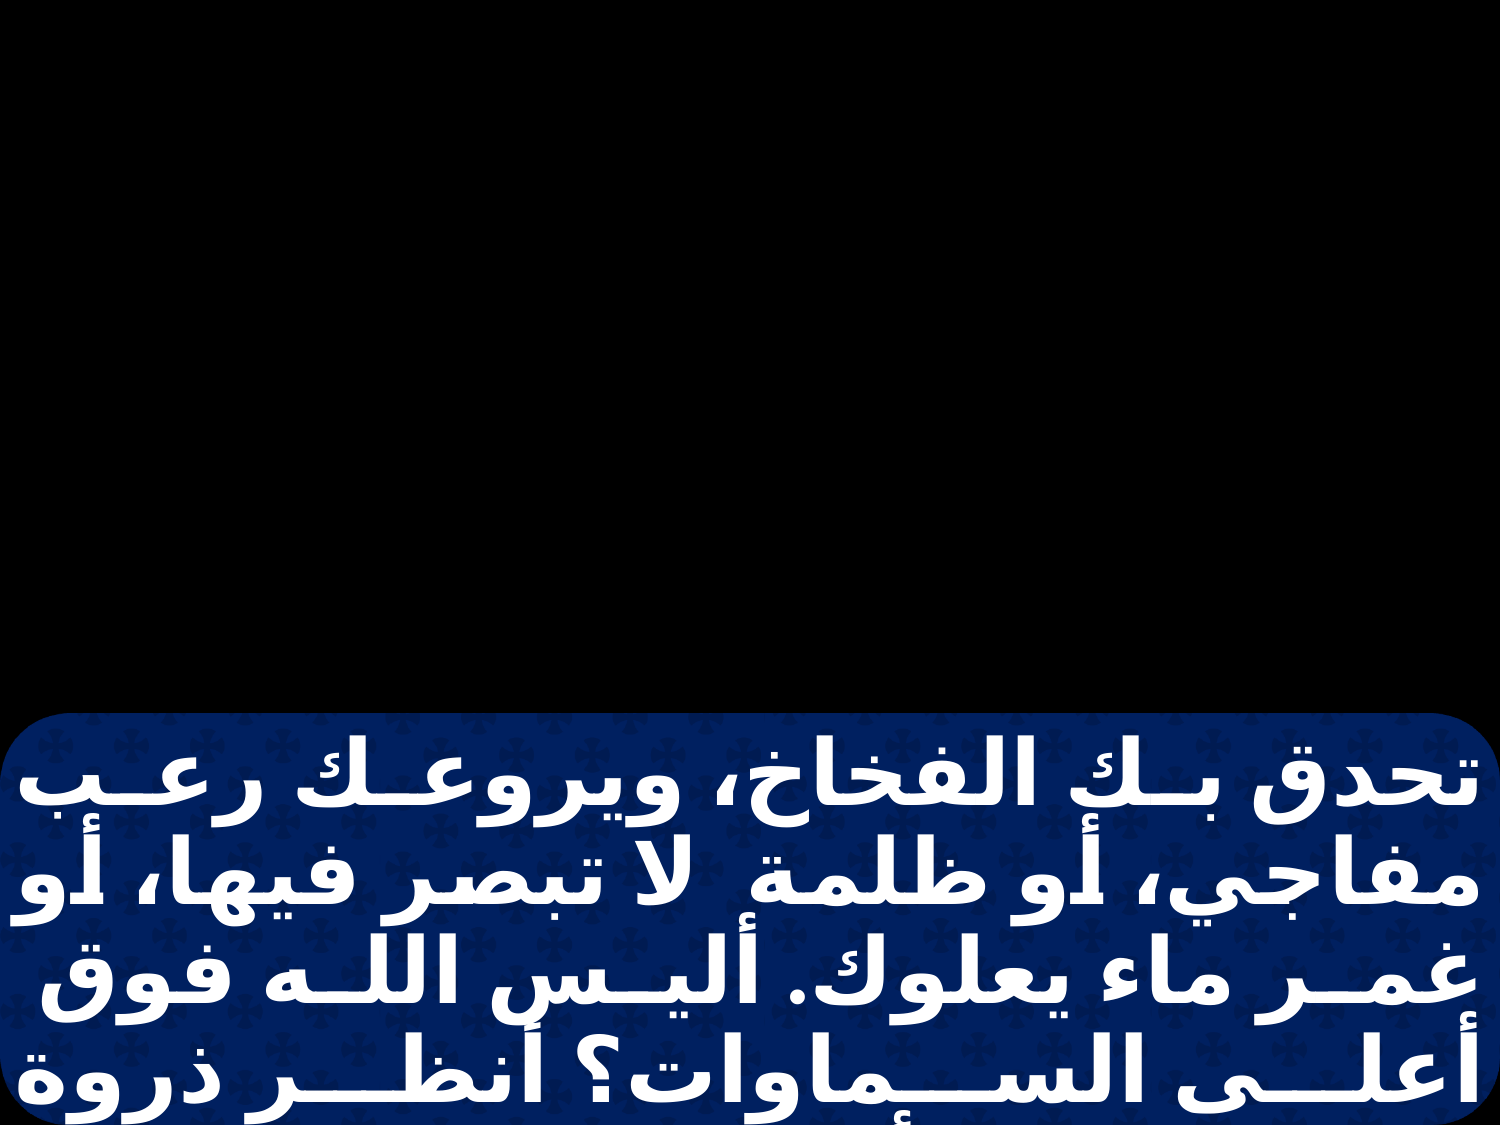

تحدق بك الفخاخ، ويروعك رعب مفاجي، أو ظلمة  لا تبصر فيها، أو غمر ماء يعلوك. أليس الله فوق  أعلى السماوات؟ أنظر ذروة الكواكب ما أعلاها وقد  قلت: " ماذا يعلم الله؟! أمن وراء الضباب يدين؟!